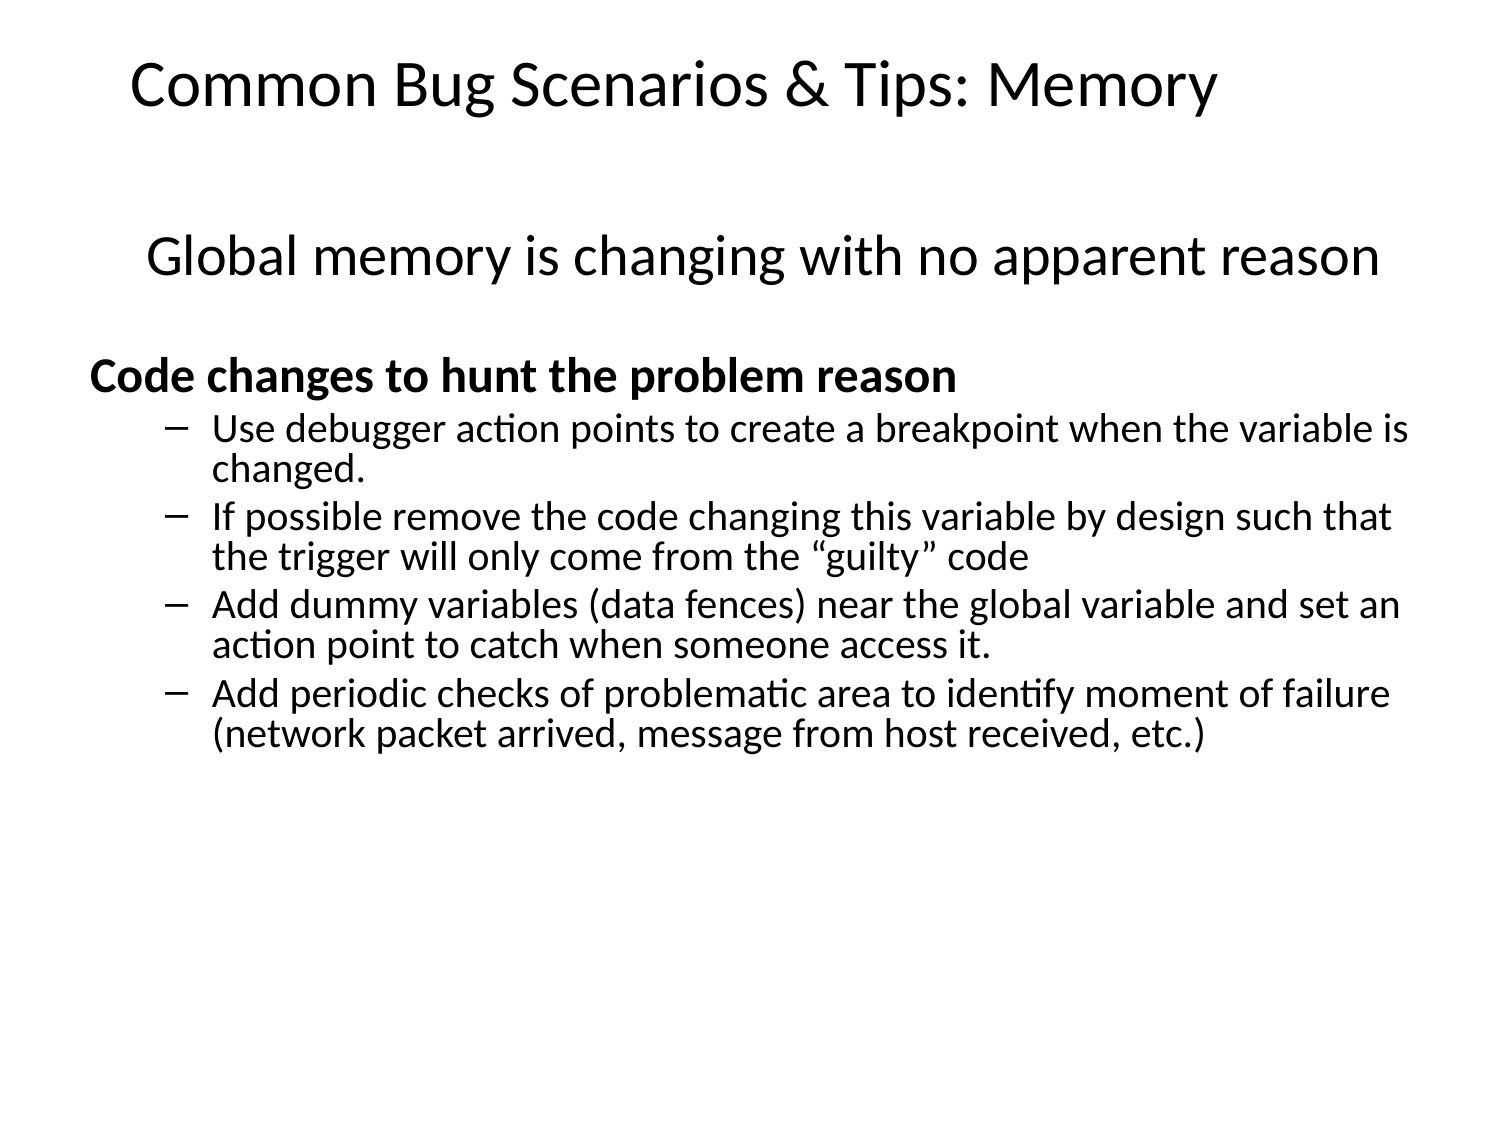

# Common Bug Scenarios & Tips: Memory
	Global memory is changing with no apparent reason

Code changes to hunt the problem reason
Use debugger action points to create a breakpoint when the variable is changed.
If possible remove the code changing this variable by design such that the trigger will only come from the “guilty” code
Add dummy variables (data fences) near the global variable and set an action point to catch when someone access it.
Add periodic checks of problematic area to identify moment of failure (network packet arrived, message from host received, etc.)